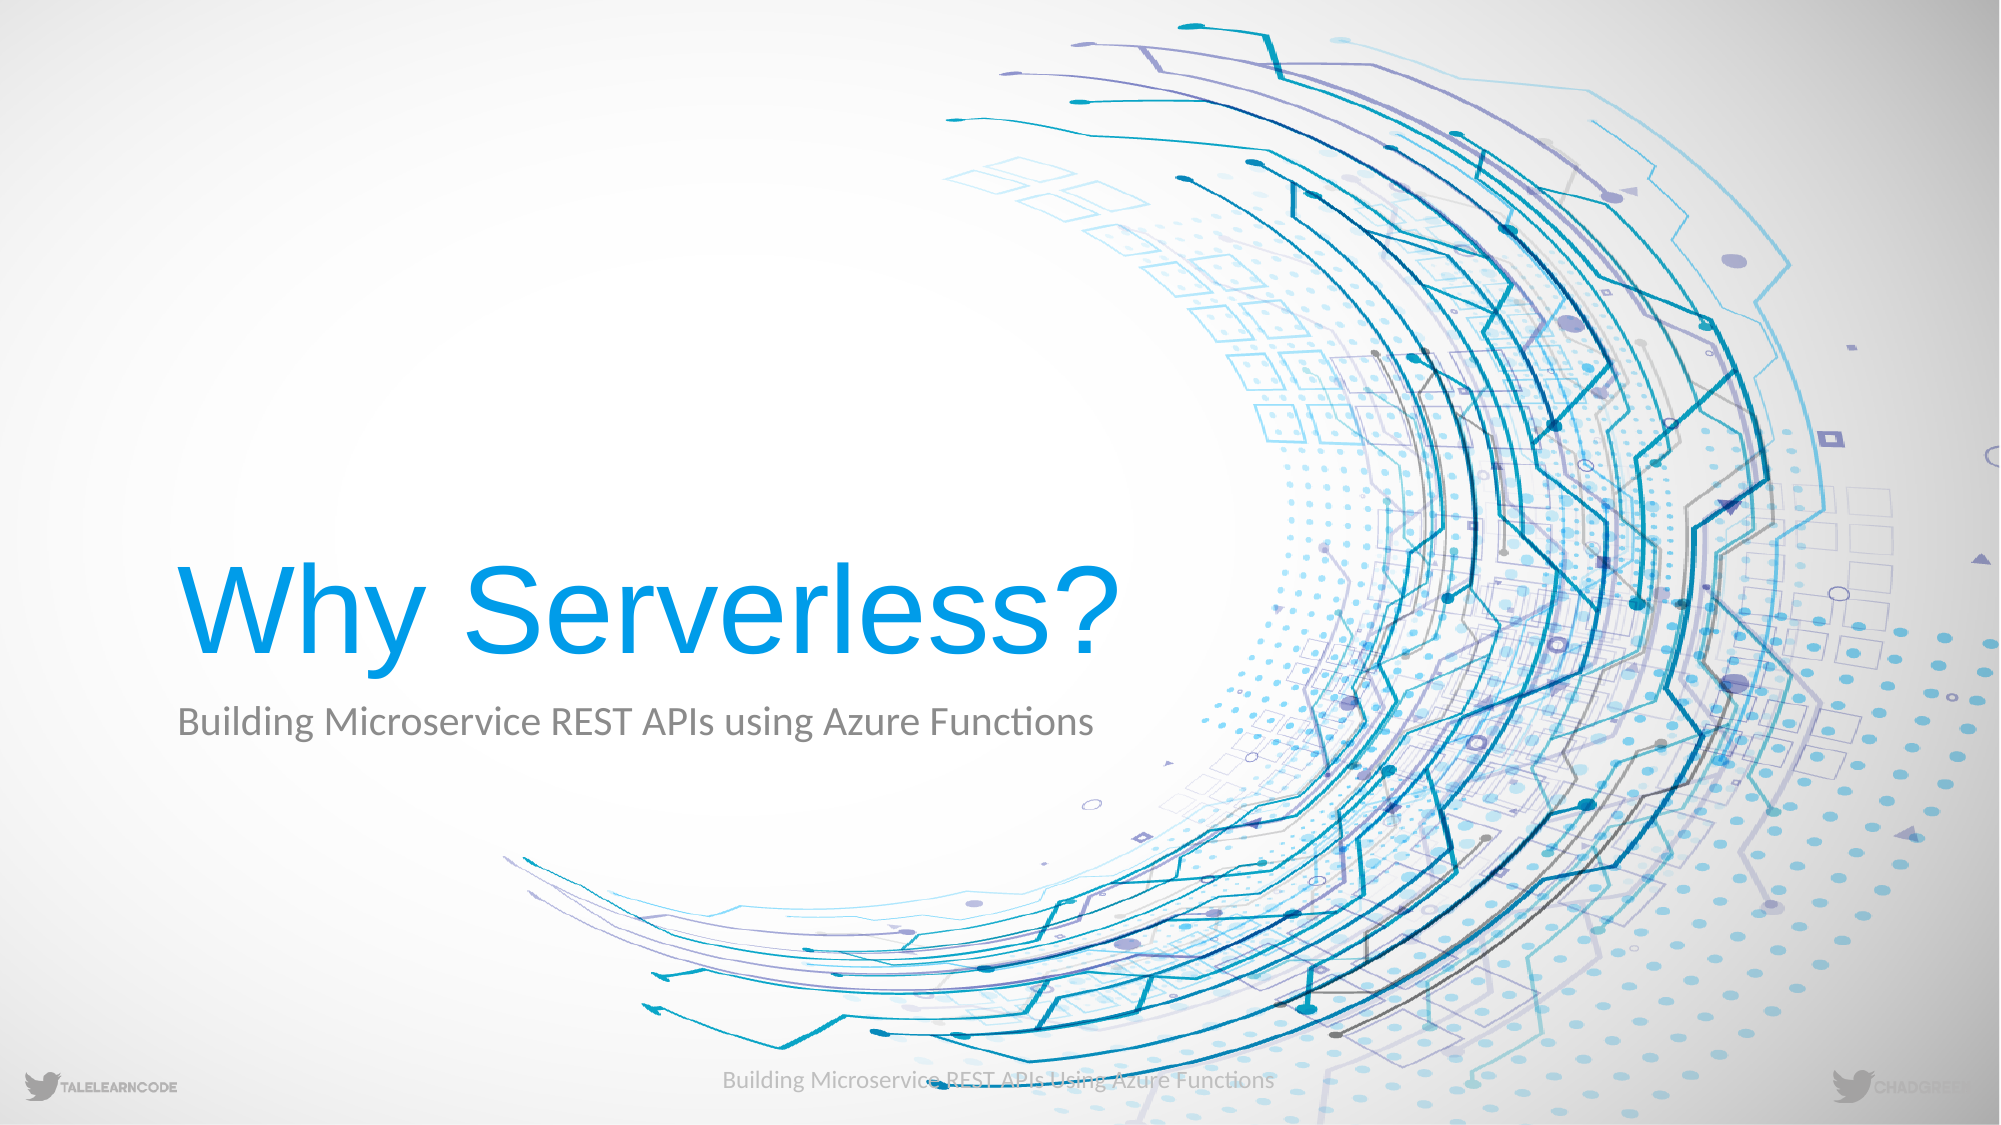

# Why Serverless?
Building Microservice REST APIs using Azure Functions